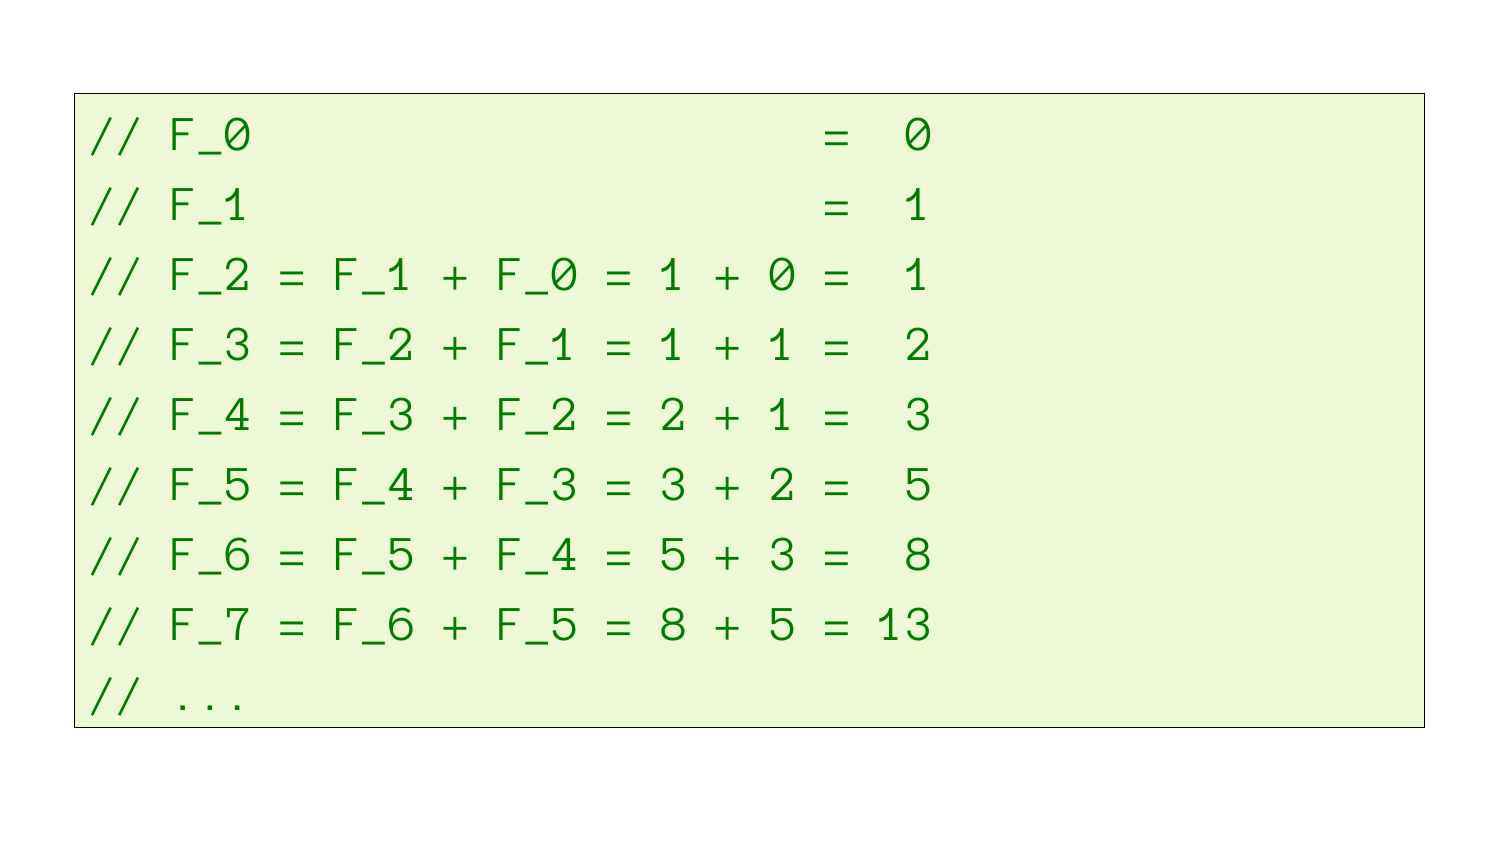

// F_0                     =  0
// F_1                     =  1
// F_2 = F_1 + F_0 = 1 + 0 =  1
// F_3 = F_2 + F_1 = 1 + 1 =  2
// F_4 = F_3 + F_2 = 2 + 1 =  3
// F_5 = F_4 + F_3 = 3 + 2 =  5
// F_6 = F_5 + F_4 = 5 + 3 =  8
// F_7 = F_6 + F_5 = 8 + 5 = 13
// ...